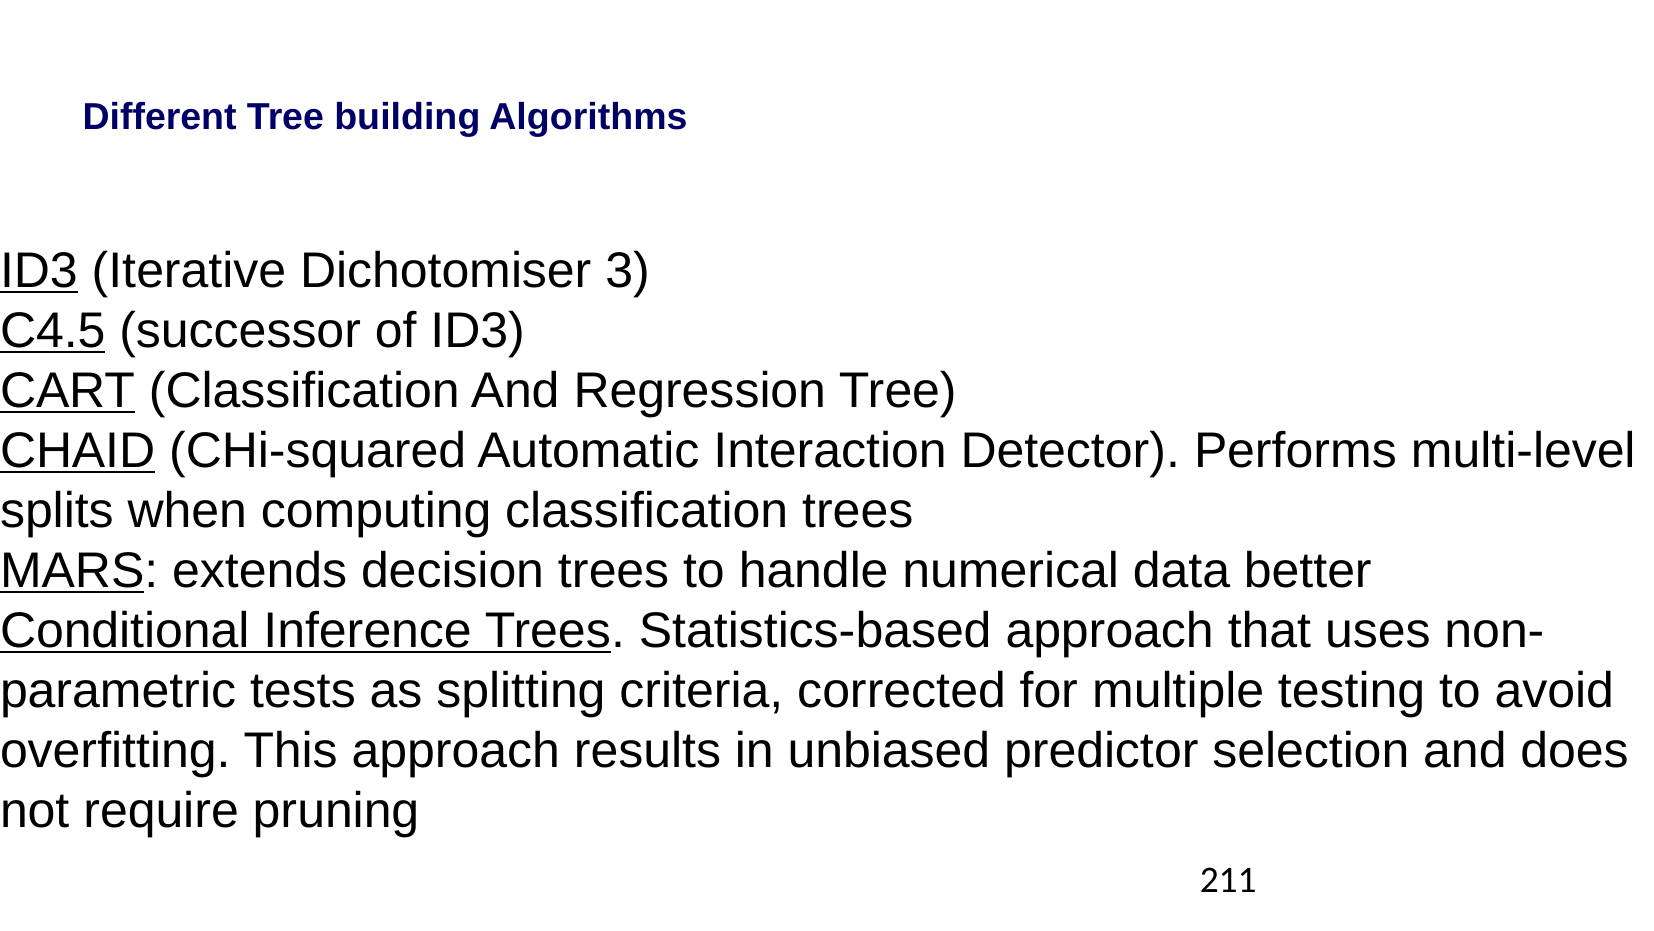

# Different Tree building Algorithms
ID3 (Iterative Dichotomiser 3)
C4.5 (successor of ID3)
CART (Classification And Regression Tree)
CHAID (CHi-squared Automatic Interaction Detector). Performs multi-level splits when computing classification trees
MARS: extends decision trees to handle numerical data better
Conditional Inference Trees. Statistics-based approach that uses non-parametric tests as splitting criteria, corrected for multiple testing to avoid overfitting. This approach results in unbiased predictor selection and does not require pruning
211